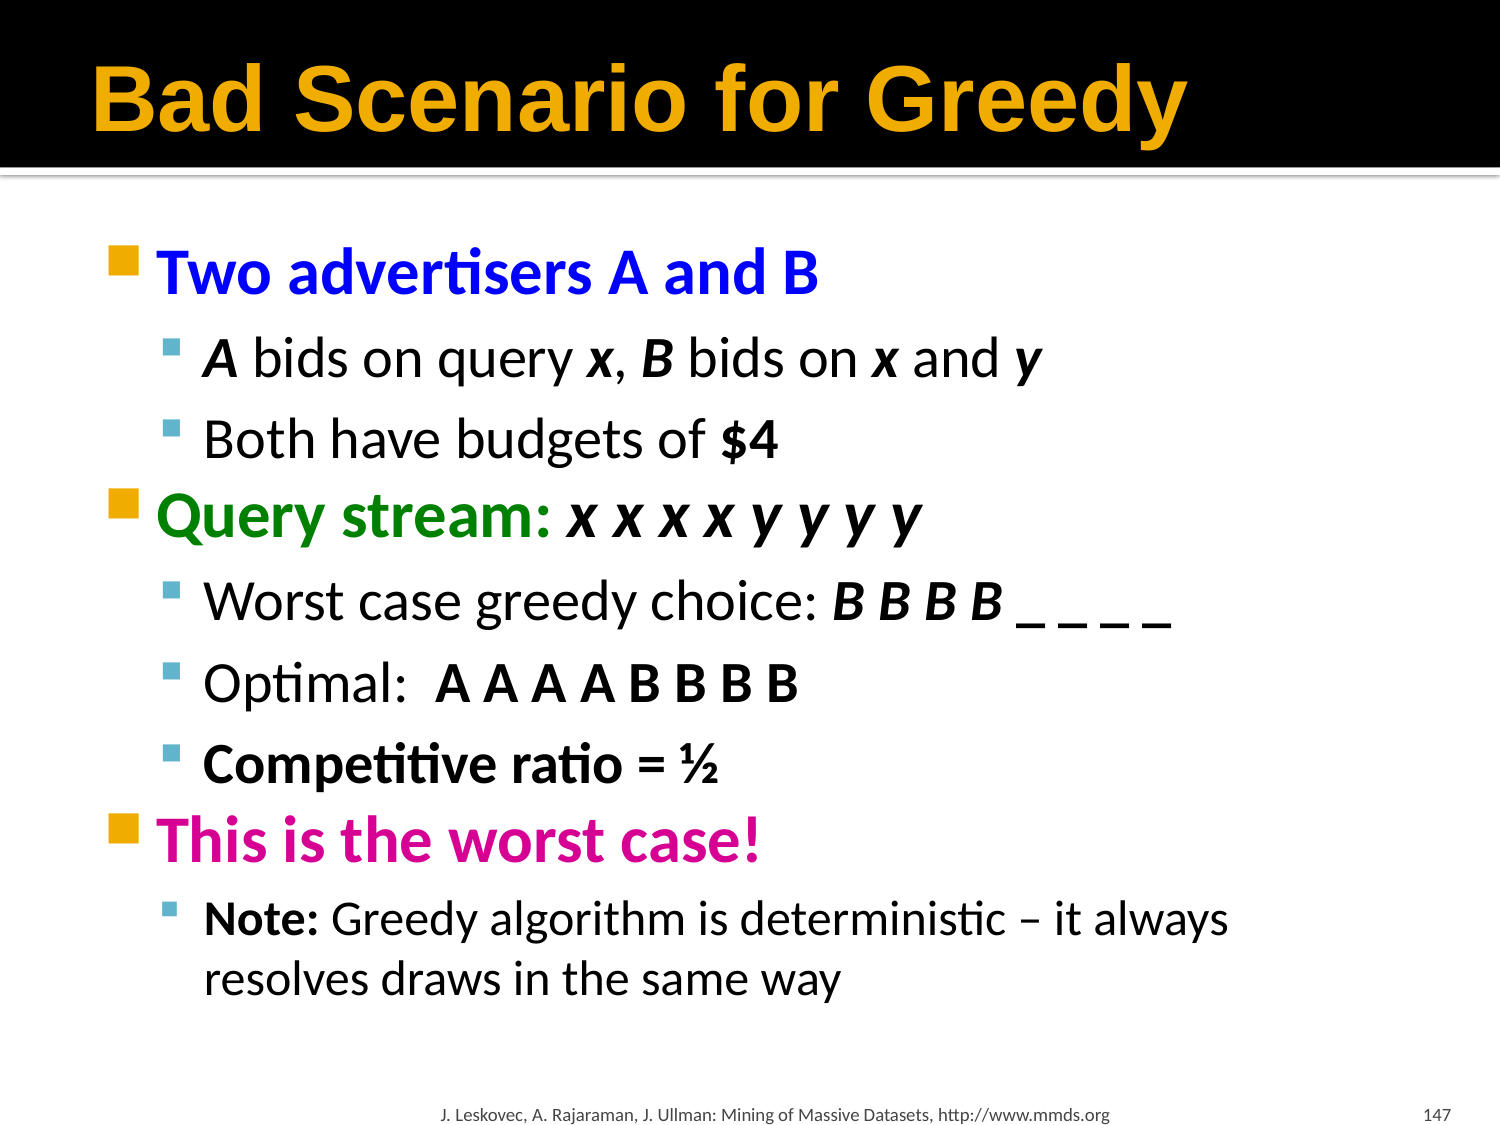

# Bad Scenario for Greedy
Two advertisers A and B
A bids on query x, B bids on x and y
Both have budgets of $4
Query stream: x x x x y y y y
Worst case greedy choice: B B B B _ _ _ _
Optimal:  A A A A B B B B
Competitive ratio = ½
This is the worst case!
Note: Greedy algorithm is deterministic – it always
resolves draws in the same way
J. Leskovec, A. Rajaraman, J. Ullman: Mining of Massive Datasets, http://www.mmds.org
147